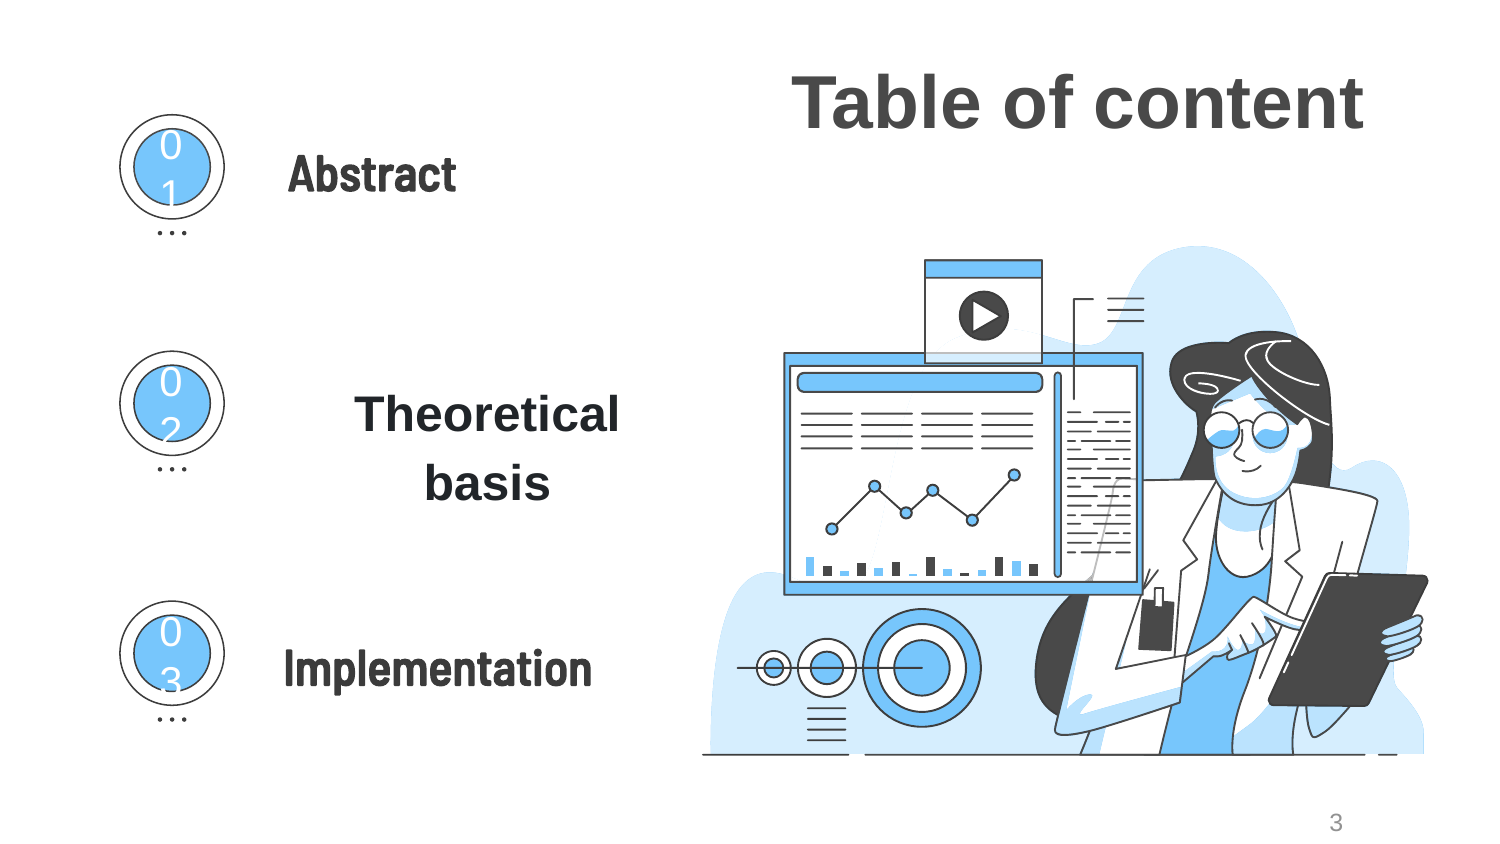

Thành viên trong nhóm
# Table of content

Abstract
01

Theoretical basis
02

Implementation
03
3